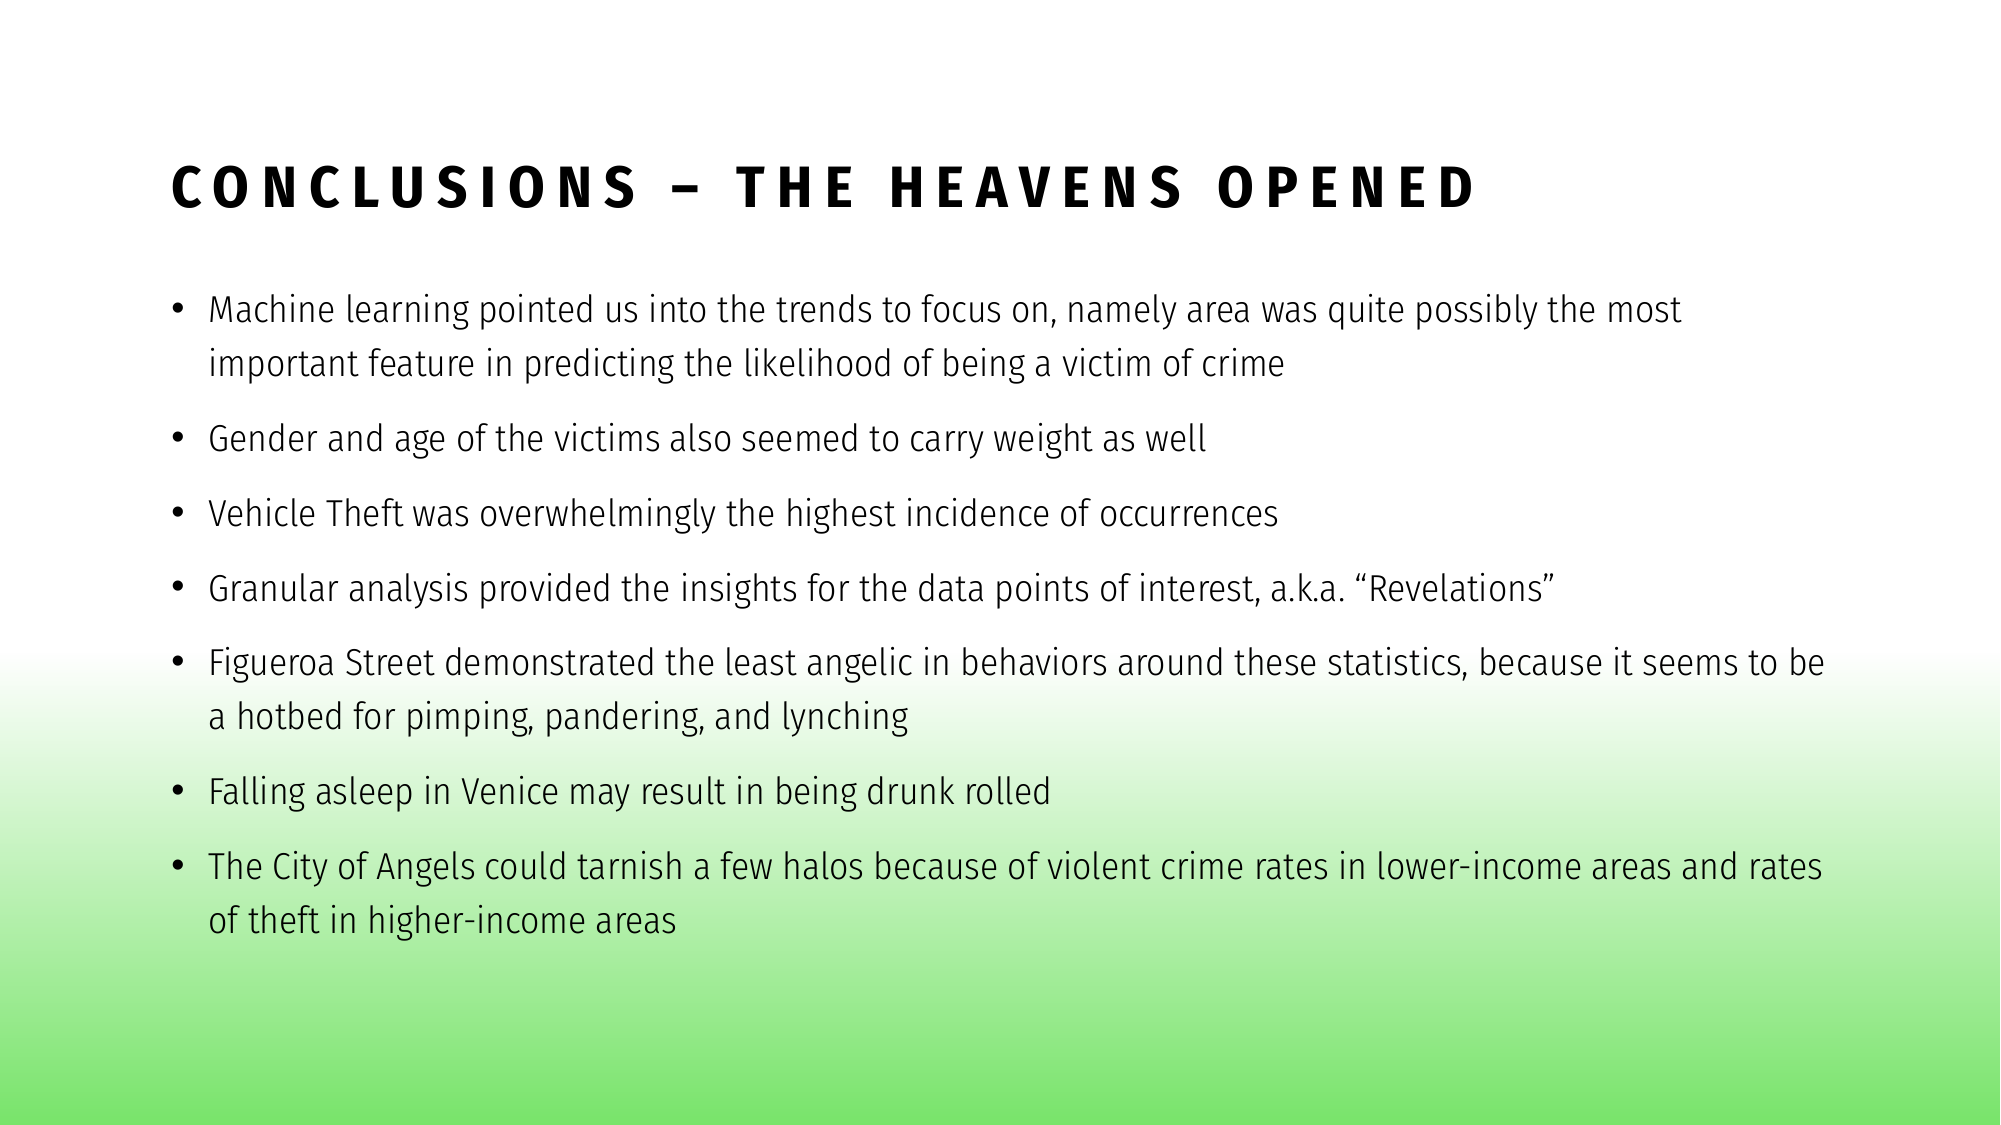

# Conclusions – the heavens opened
Machine learning pointed us into the trends to focus on, namely area was quite possibly the most important feature in predicting the likelihood of being a victim of crime
Gender and age of the victims also seemed to carry weight as well
Vehicle Theft was overwhelmingly the highest incidence of occurrences
Granular analysis provided the insights for the data points of interest, a.k.a. “Revelations”
Figueroa Street demonstrated the least angelic in behaviors around these statistics, because it seems to be a hotbed for pimping, pandering, and lynching
Falling asleep in Venice may result in being drunk rolled
The City of Angels could tarnish a few halos because of violent crime rates in lower-income areas and rates of theft in higher-income areas